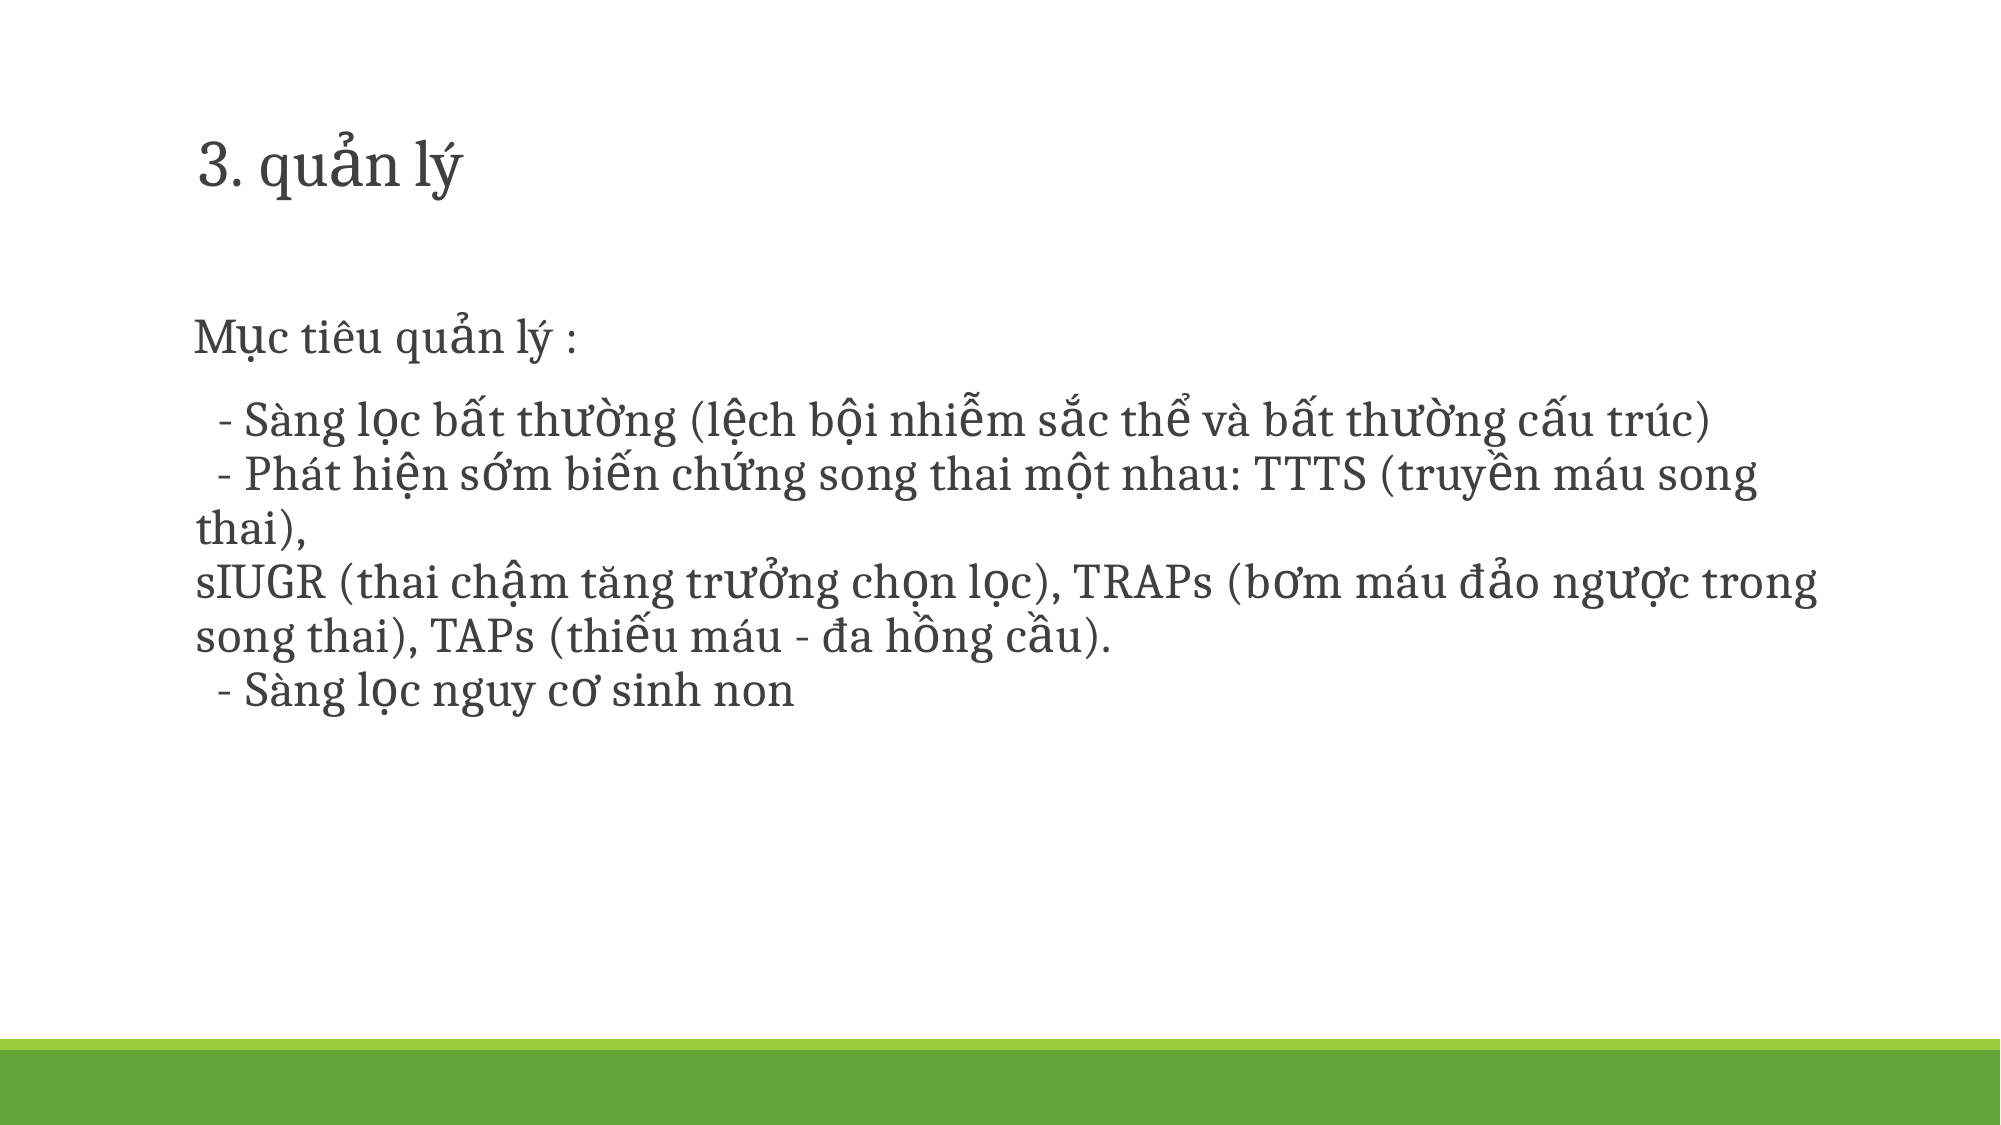

# 3. quản lý
Mục tiêu quản lý :
  - Sàng lọc bất thường (lệch bội nhiễm sắc thể và bất thường cấu trúc)
  - Phát hiện sớm biến chứng song thai một nhau: TTTS (truyền máu song thai),
sIUGR (thai chậm tăng trưởng chọn lọc), TRAPs (bơm máu đảo ngược trong
song thai), TAPs (thiếu máu - đa hồng cầu).
  - Sàng lọc nguy cơ sinh non